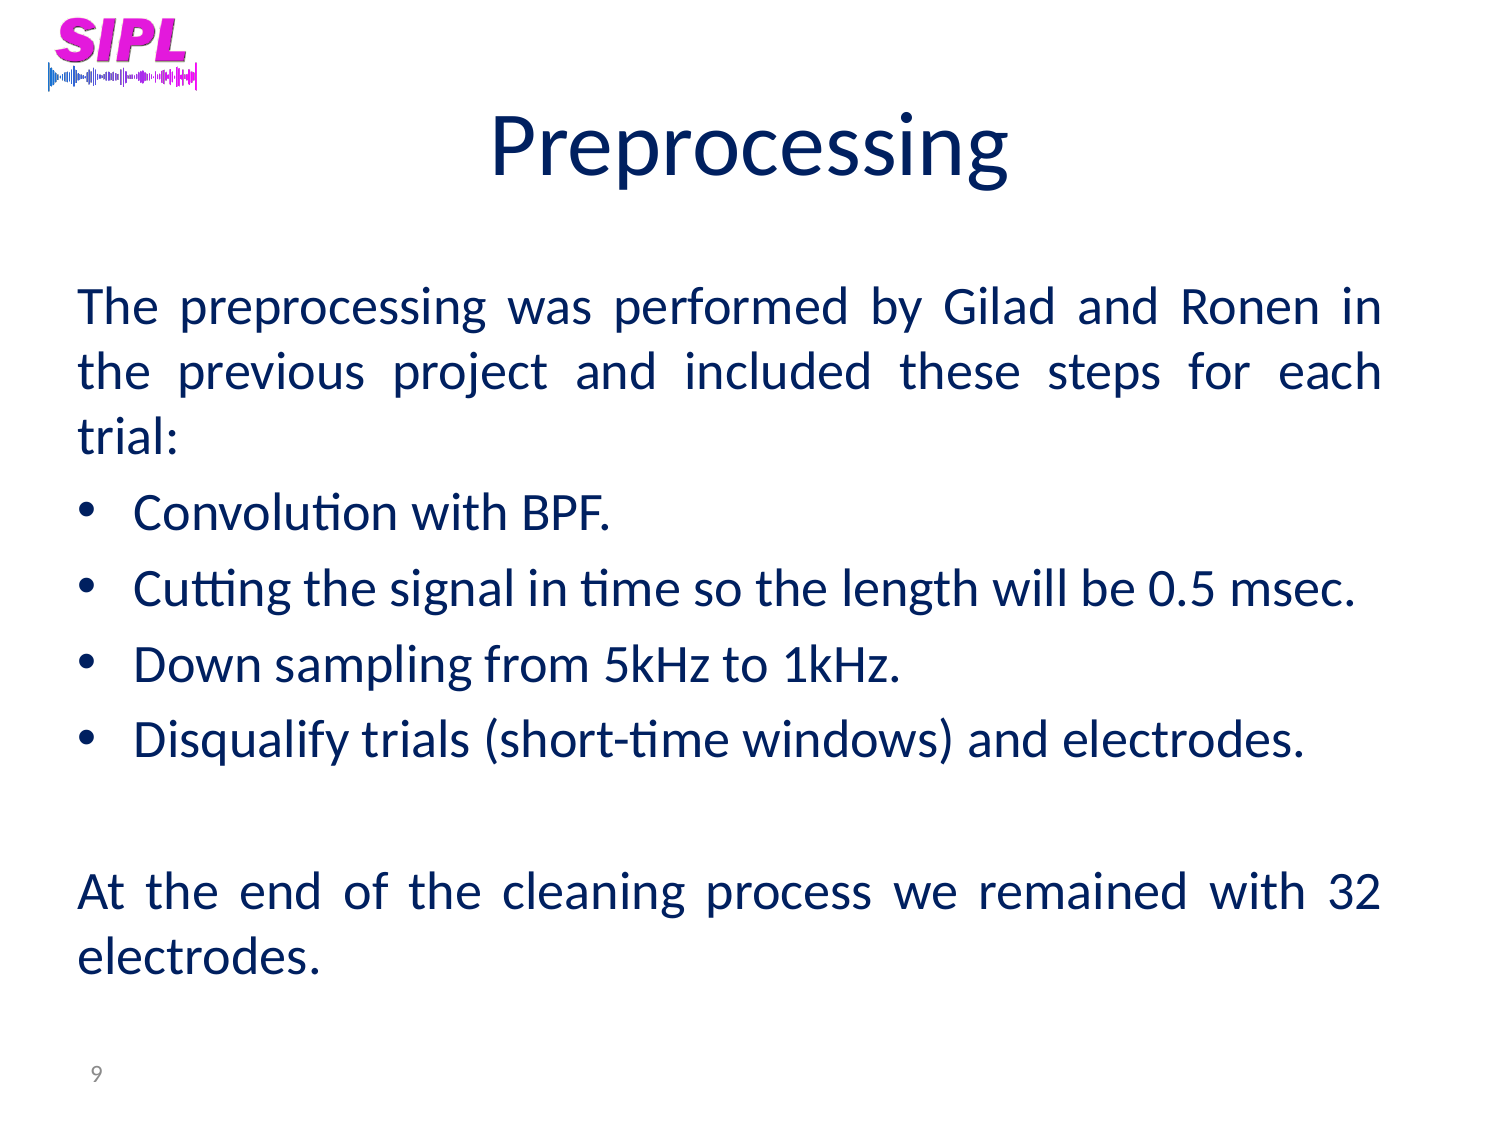

# Preprocessing
The preprocessing was performed by Gilad and Ronen in the previous project and included these steps for each trial:
Convolution with BPF.
Cutting the signal in time so the length will be 0.5 msec.
Down sampling from 5kHz to 1kHz.
Disqualify trials (short-time windows) and electrodes.

At the end of the cleaning process we remained with 32 electrodes.

9